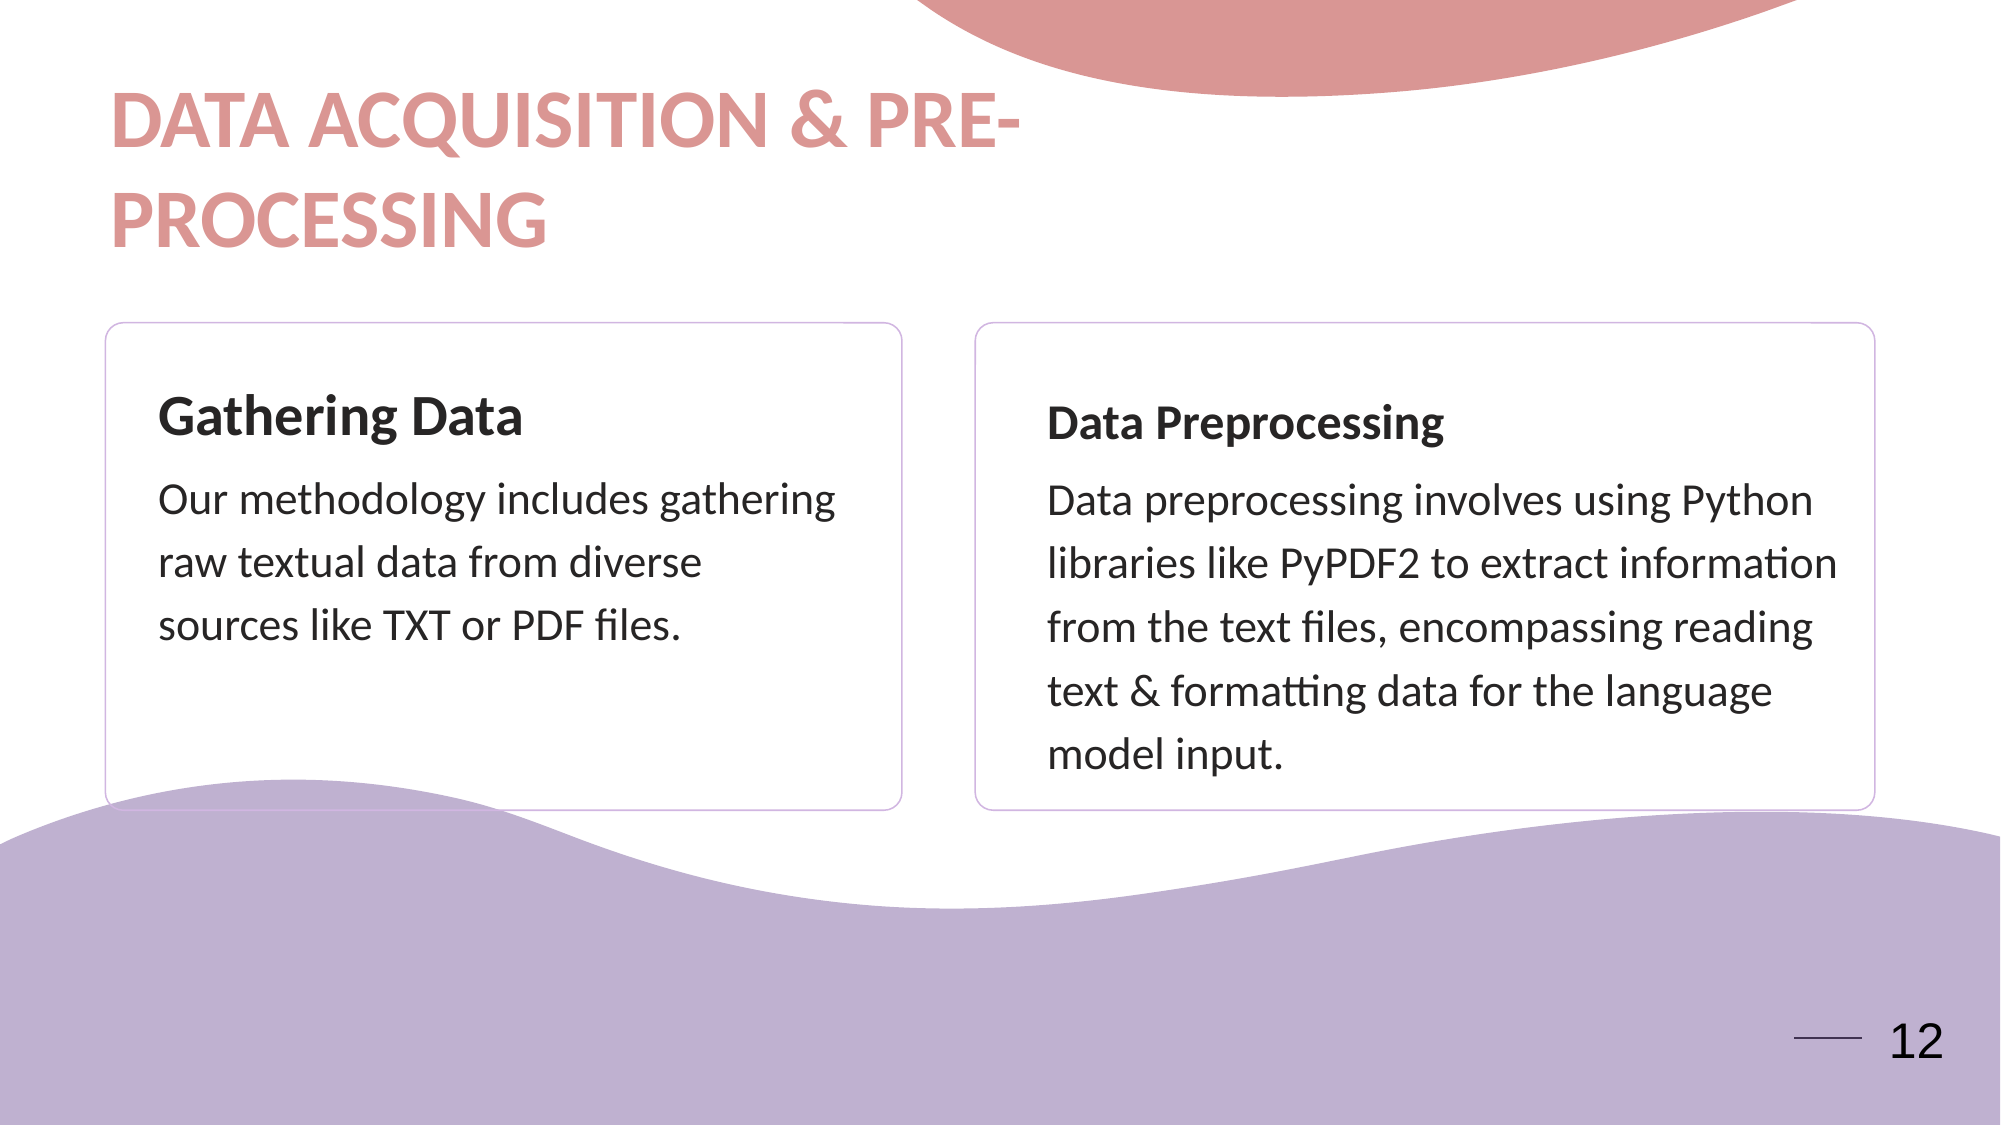

DATA ACQUISITION & PRE-PROCESSING

Gathering Data
Data Preprocessing
Our methodology includes gathering raw textual data from diverse sources like TXT or PDF files.
Data preprocessing involves using Python libraries like PyPDF2 to extract information from the text files, encompassing reading text & formatting data for the language model input.
12